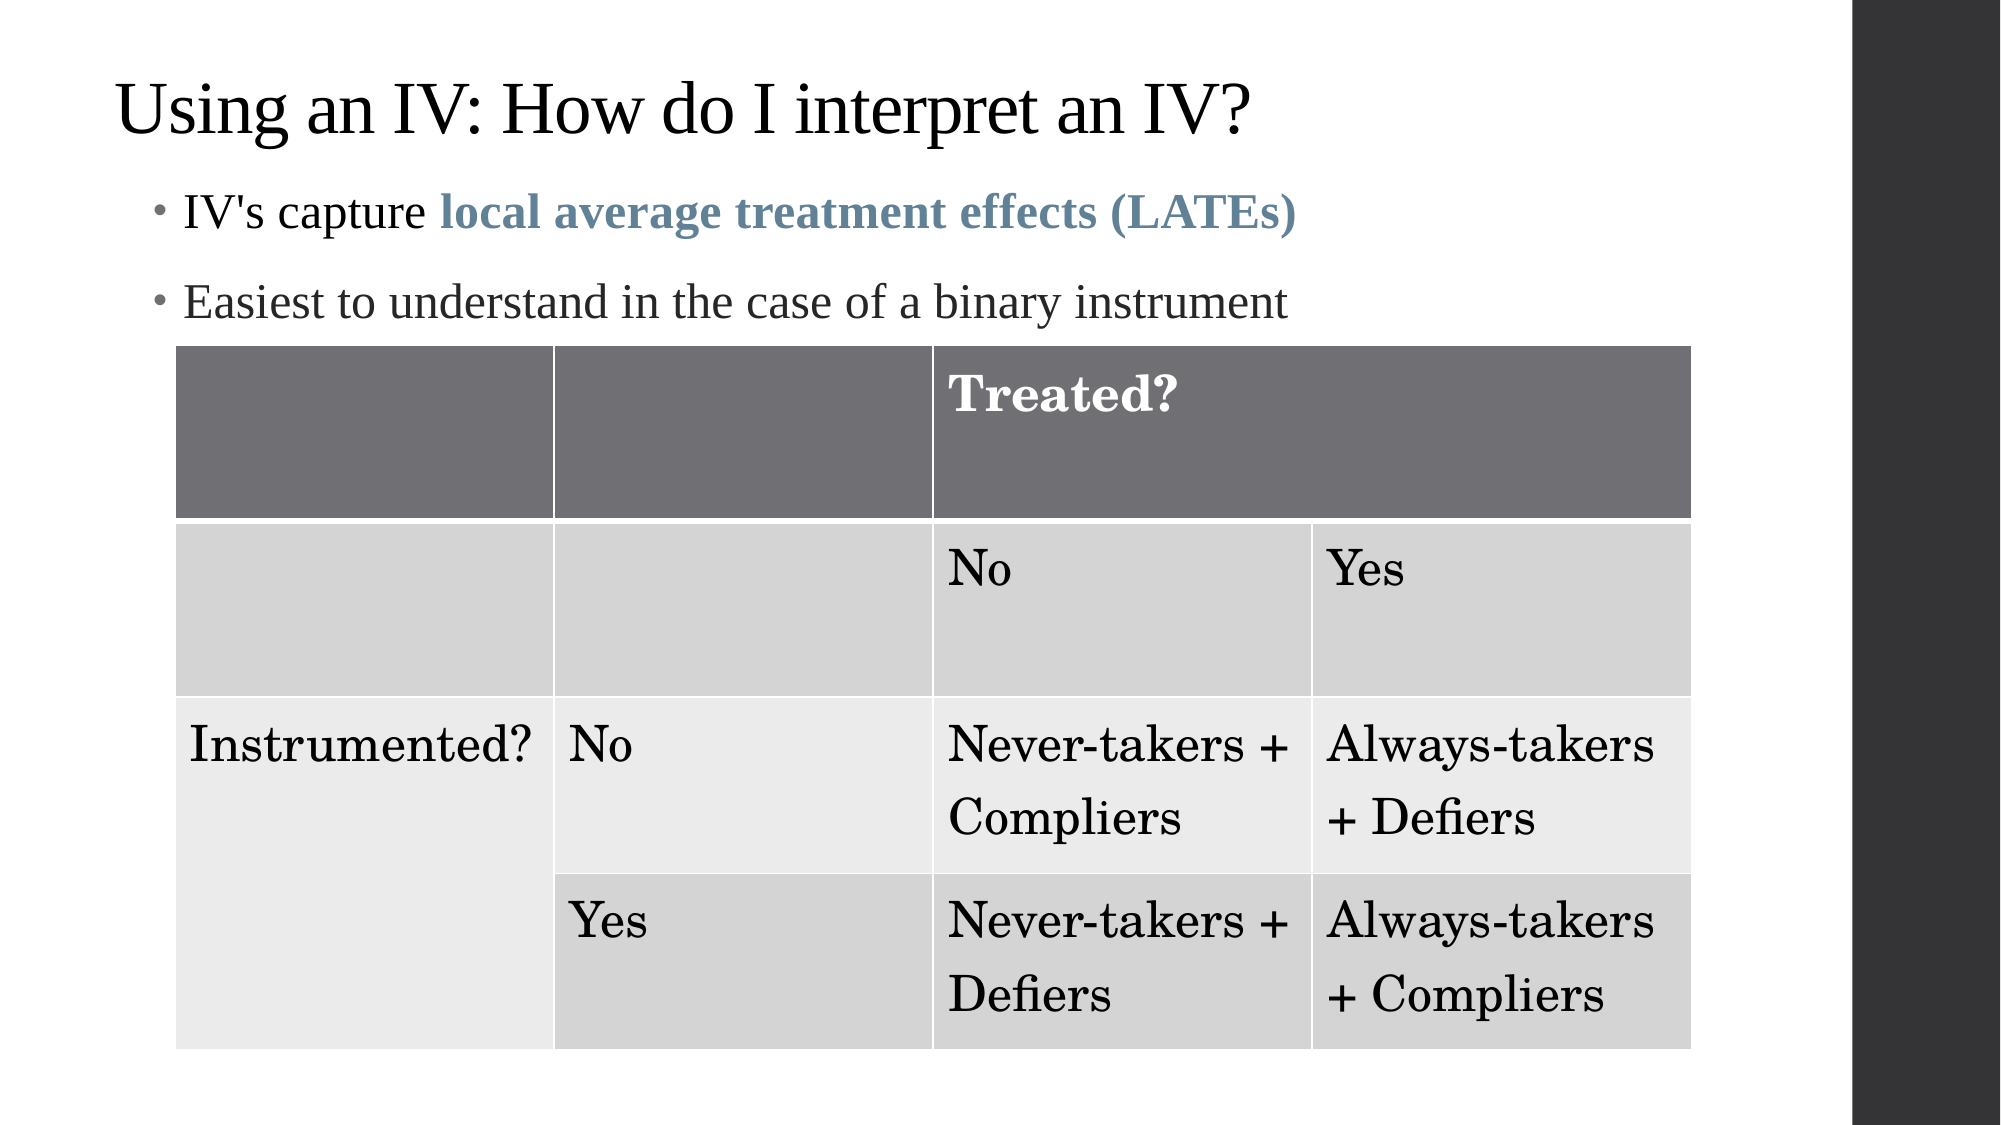

# Using an IV: How do I interpret an IV?
IV's capture local average treatment effects (LATEs)
Easiest to understand in the case of a binary instrument

|  |  | Treated? |  |
| --- | --- | --- | --- |
|  |  | No | Yes |
| Instrumented? | No | Never-takers + Compliers | Always-takers + Defiers |
|  | Yes | Never-takers + Defiers | Always-takers + Compliers |